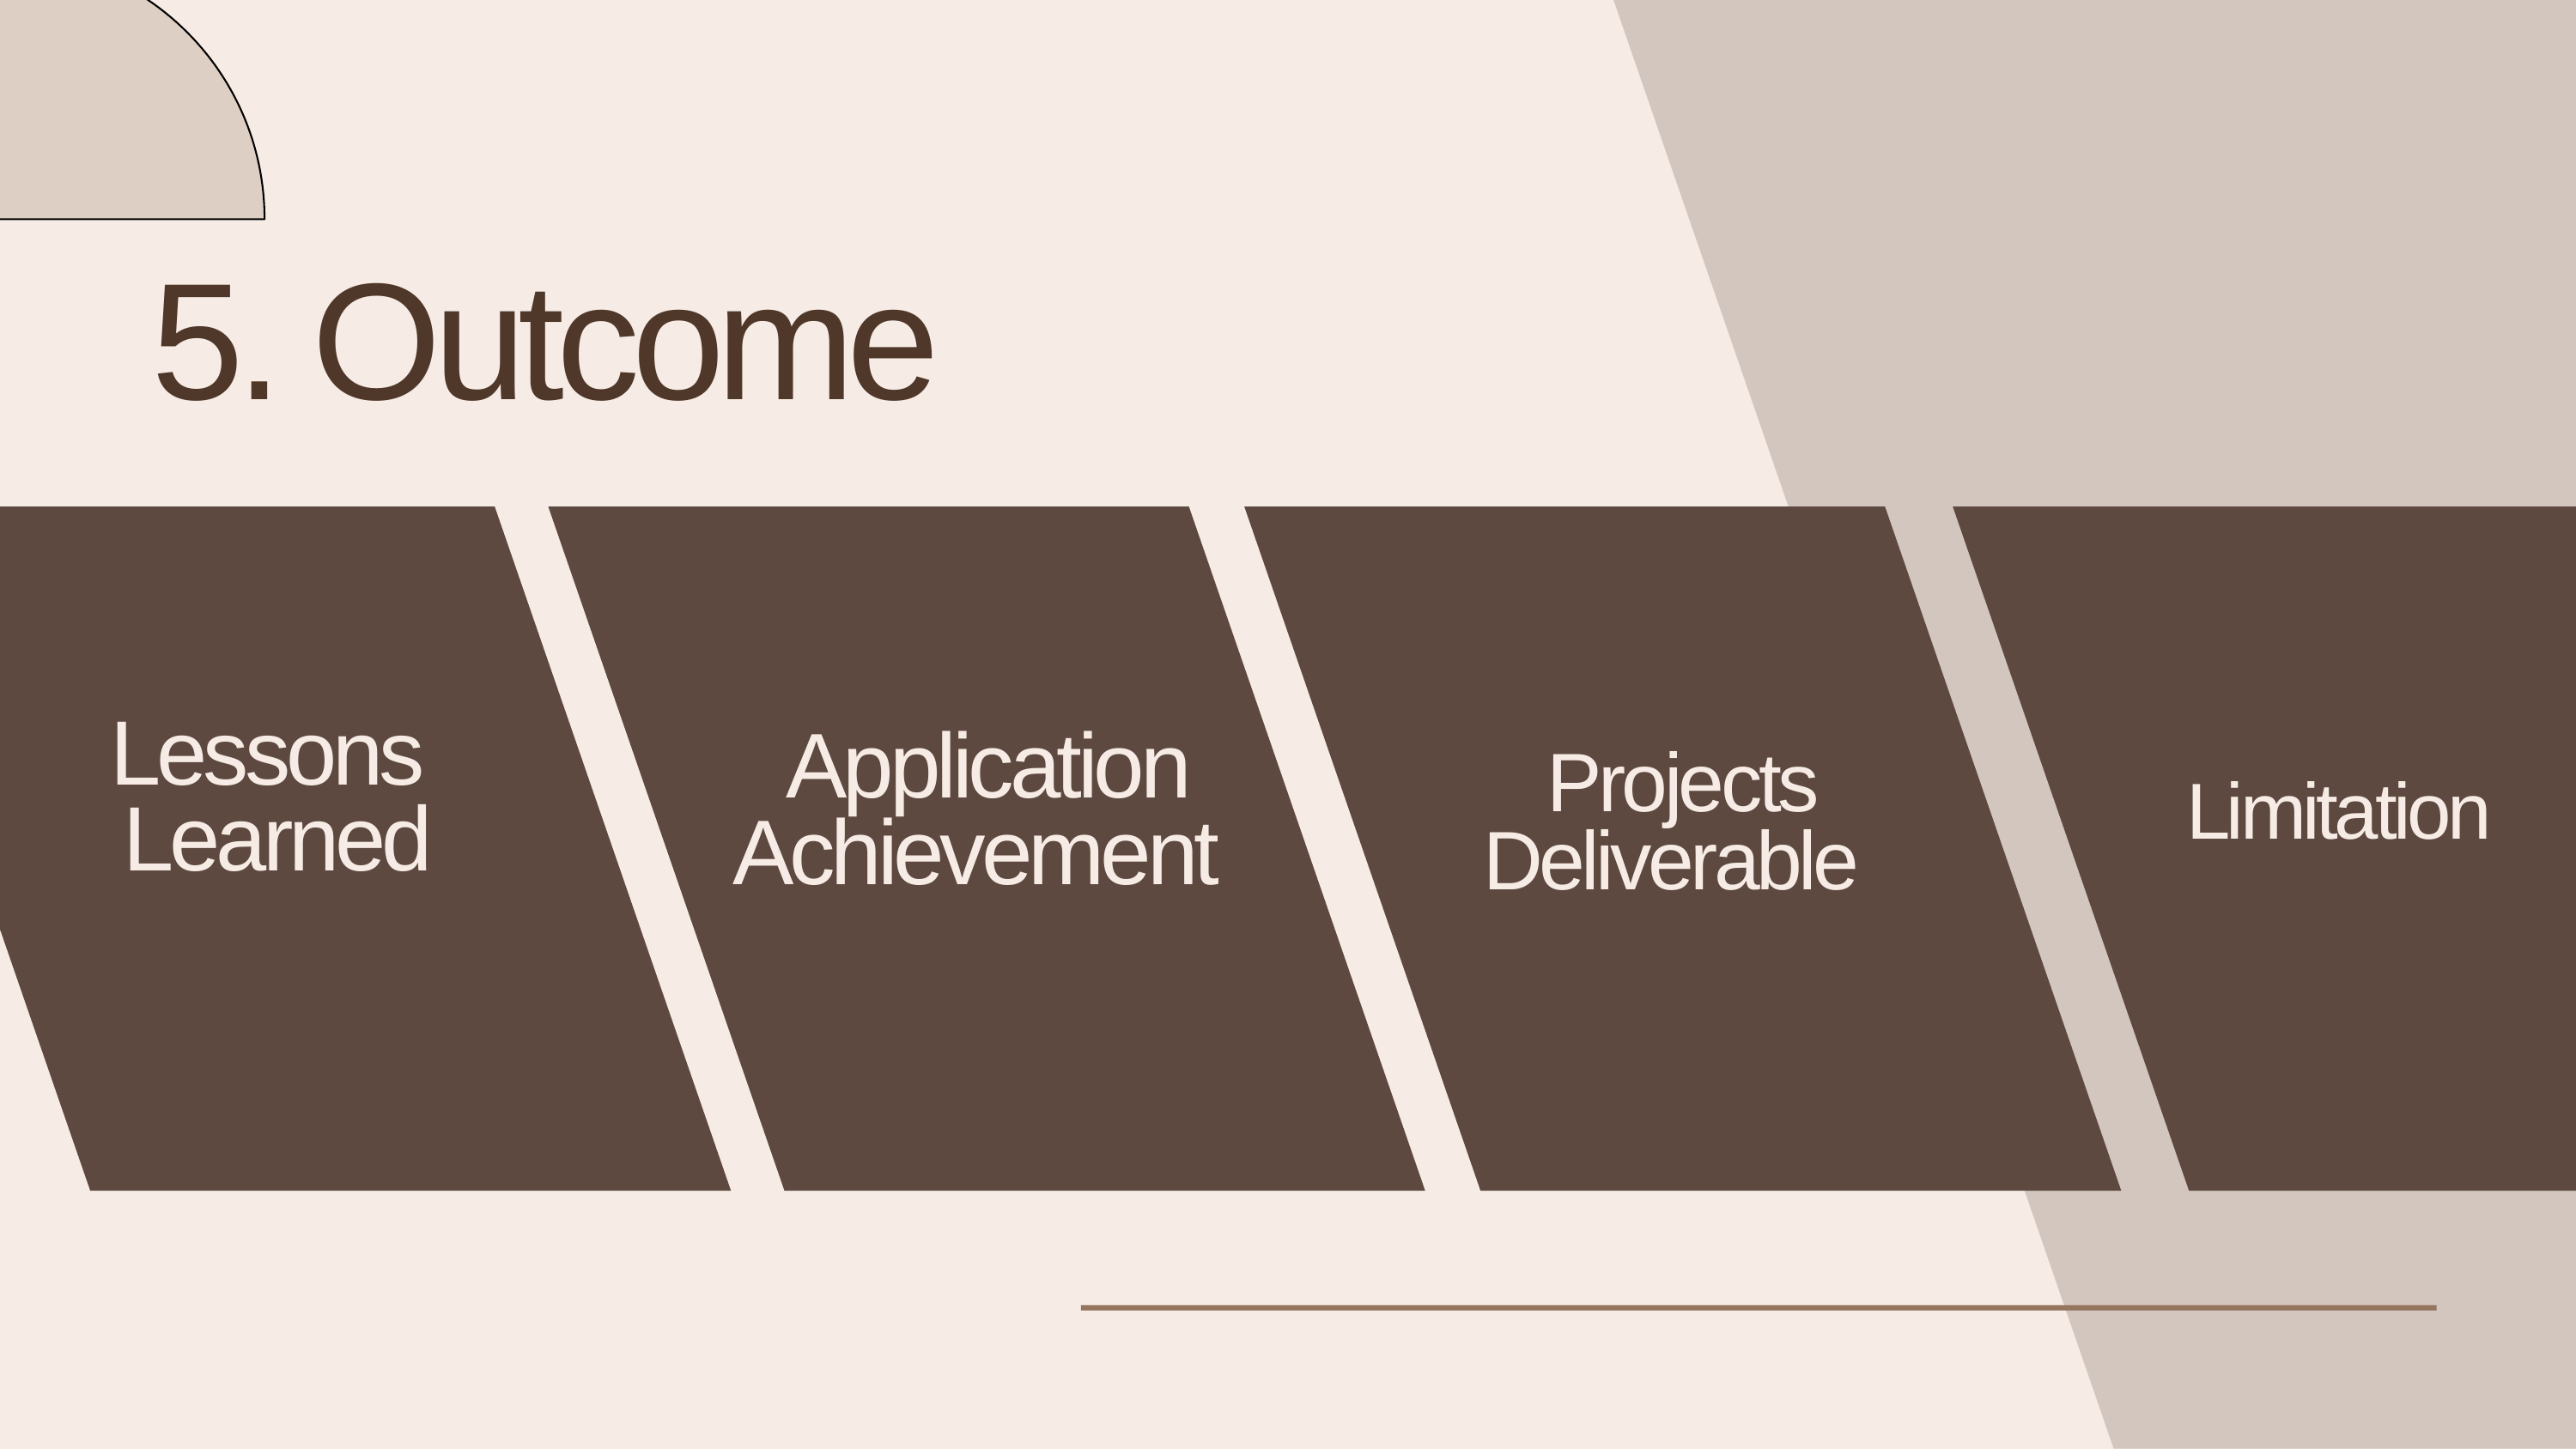

5. Outcome

Lessons
Learned
Application Achievement
Projects Deliverable
Limitation